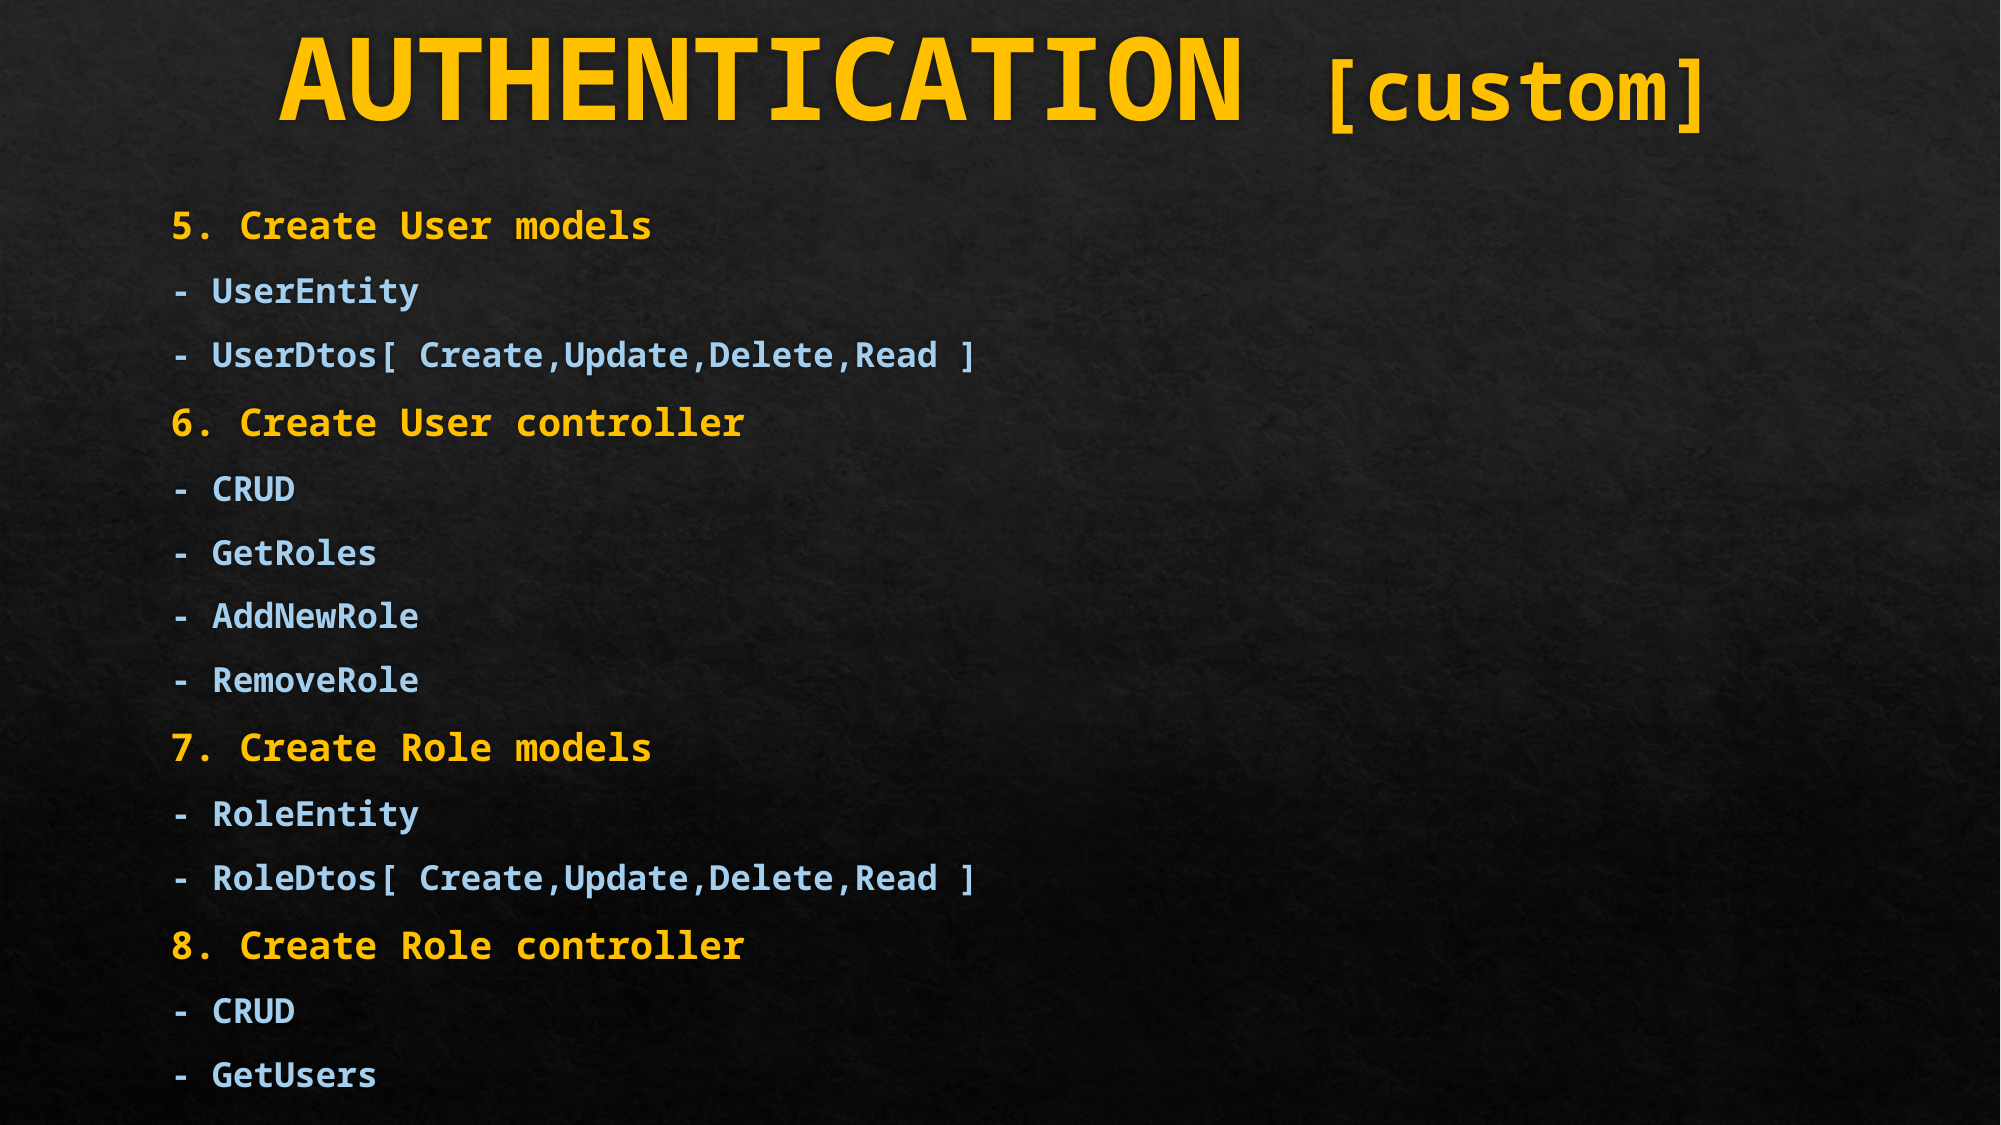

# AUTHENTICATION [custom]
5. Create User models
	- UserEntity
	- UserDtos[ Create,Update,Delete,Read ]
6. Create User controller
	- CRUD
	- GetRoles
	- AddNewRole
	- RemoveRole
7. Create Role models
	- RoleEntity
	- RoleDtos[ Create,Update,Delete,Read ]
8. Create Role controller
	- CRUD
	- GetUsers